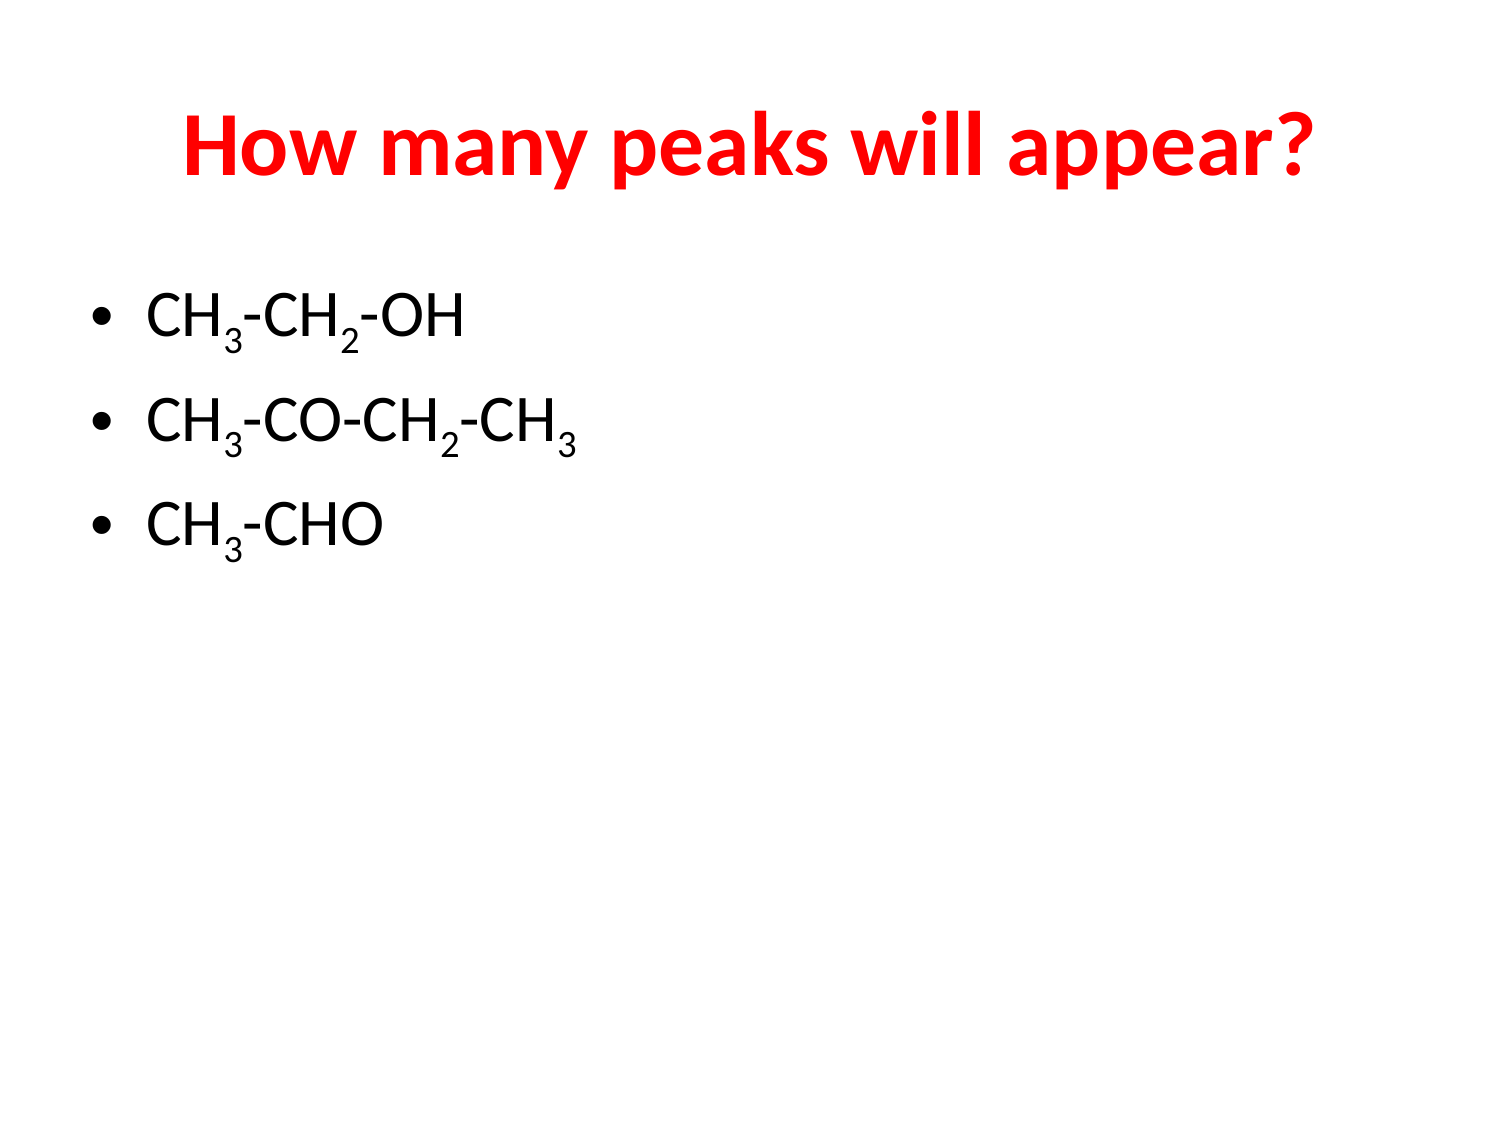

# How many peaks will appear?
CH3-CH2-OH
CH3-CO-CH2-CH3
CH3-CHO